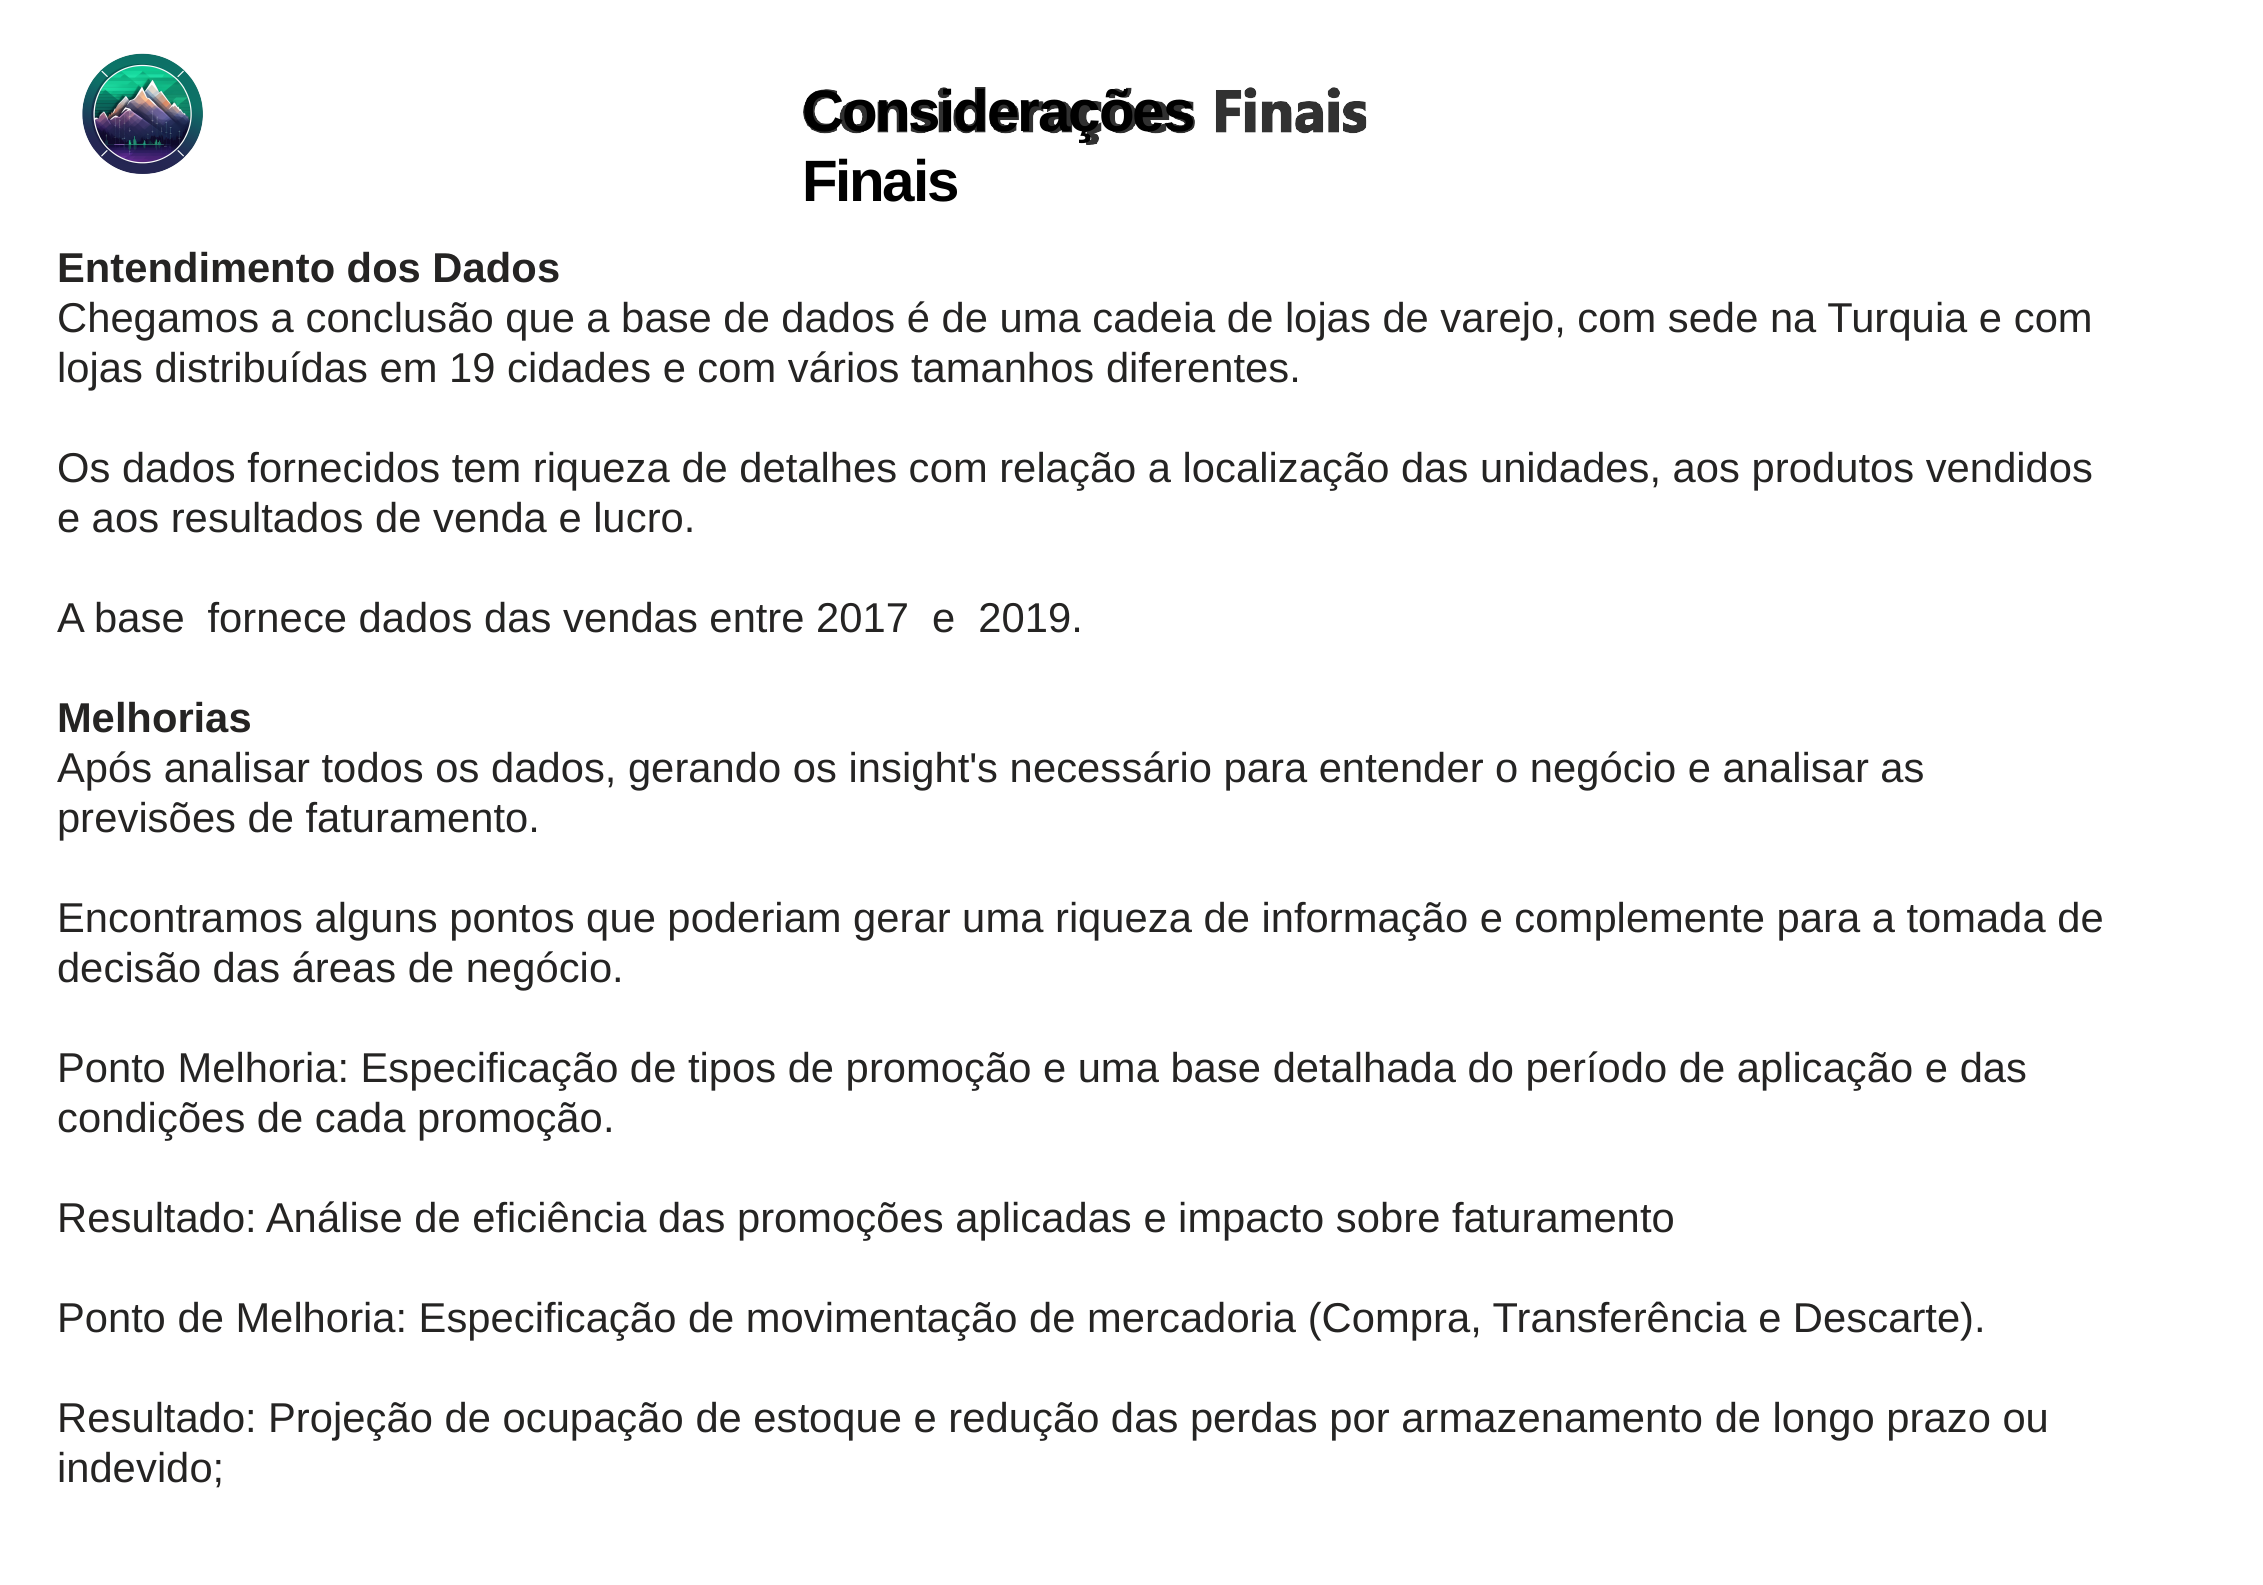

Power BI Desktop

# Considerações Finais
Entendimento dos Dados
Chegamos a conclusão que a base de dados é de uma cadeia de lojas de varejo, com sede na Turquia e com lojas distribuídas em 19 cidades e com vários tamanhos diferentes.

Os dados fornecidos tem riqueza de detalhes com relação a localização das unidades, aos produtos vendidos e aos resultados de venda e lucro.

A base  fornece dados das vendas entre 2017  e  2019.

Melhorias
Após analisar todos os dados, gerando os insight's necessário para entender o negócio e analisar as previsões de faturamento.

Encontramos alguns pontos que poderiam gerar uma riqueza de informação e complemente para a tomada de decisão das áreas de negócio.

Ponto Melhoria: Especificação de tipos de promoção e uma base detalhada do período de aplicação e das condições de cada promoção.

Resultado: Análise de eficiência das promoções aplicadas e impacto sobre faturamento

Ponto de Melhoria: Especificação de movimentação de mercadoria (Compra, Transferência e Descarte).

Resultado: Projeção de ocupação de estoque e redução das perdas por armazenamento de longo prazo ou indevido;